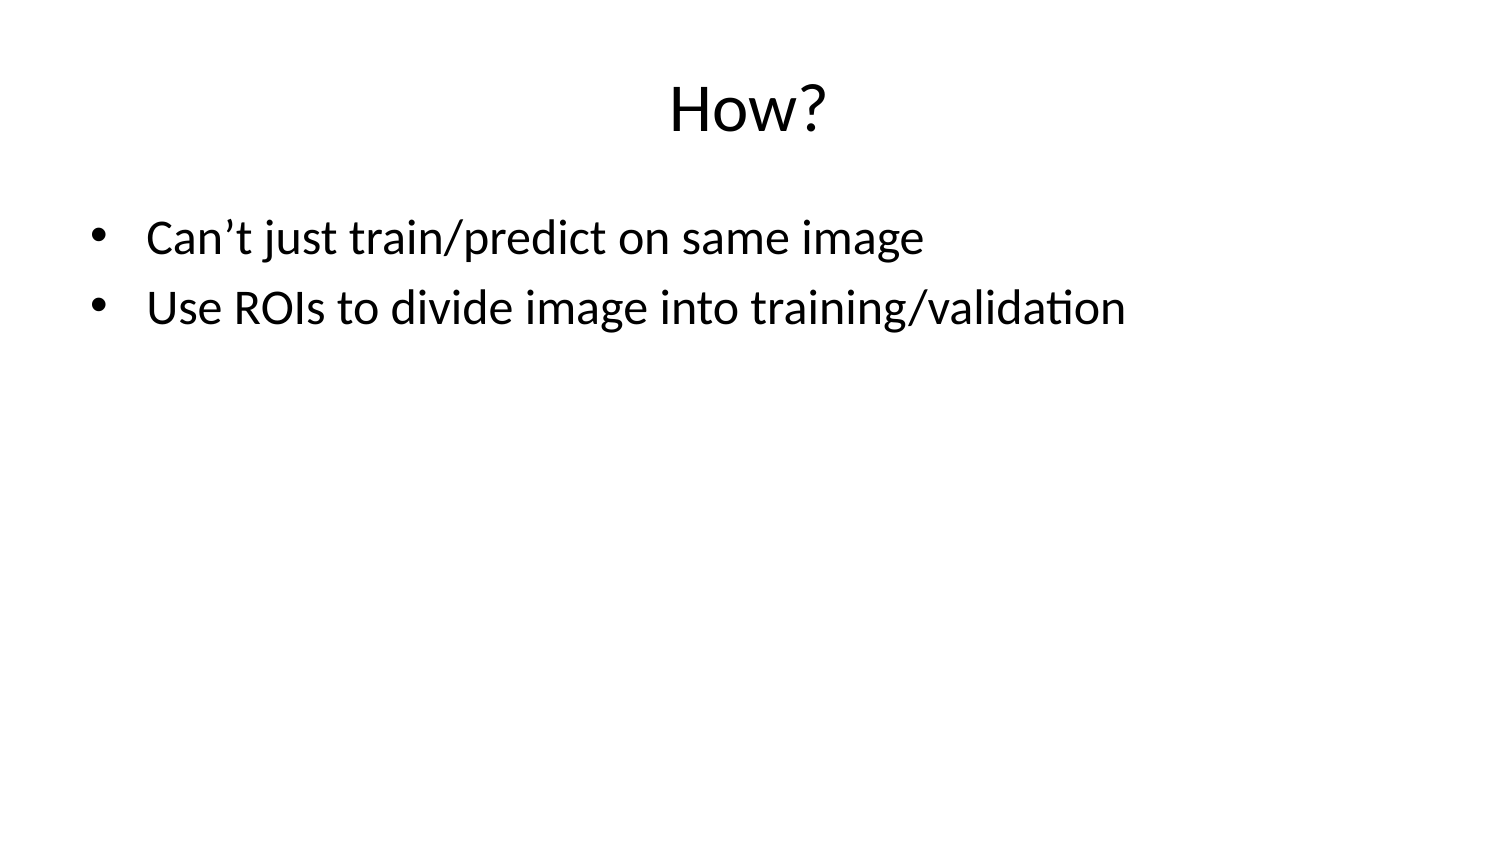

# How?
Can’t just train/predict on same image
Use ROIs to divide image into training/validation